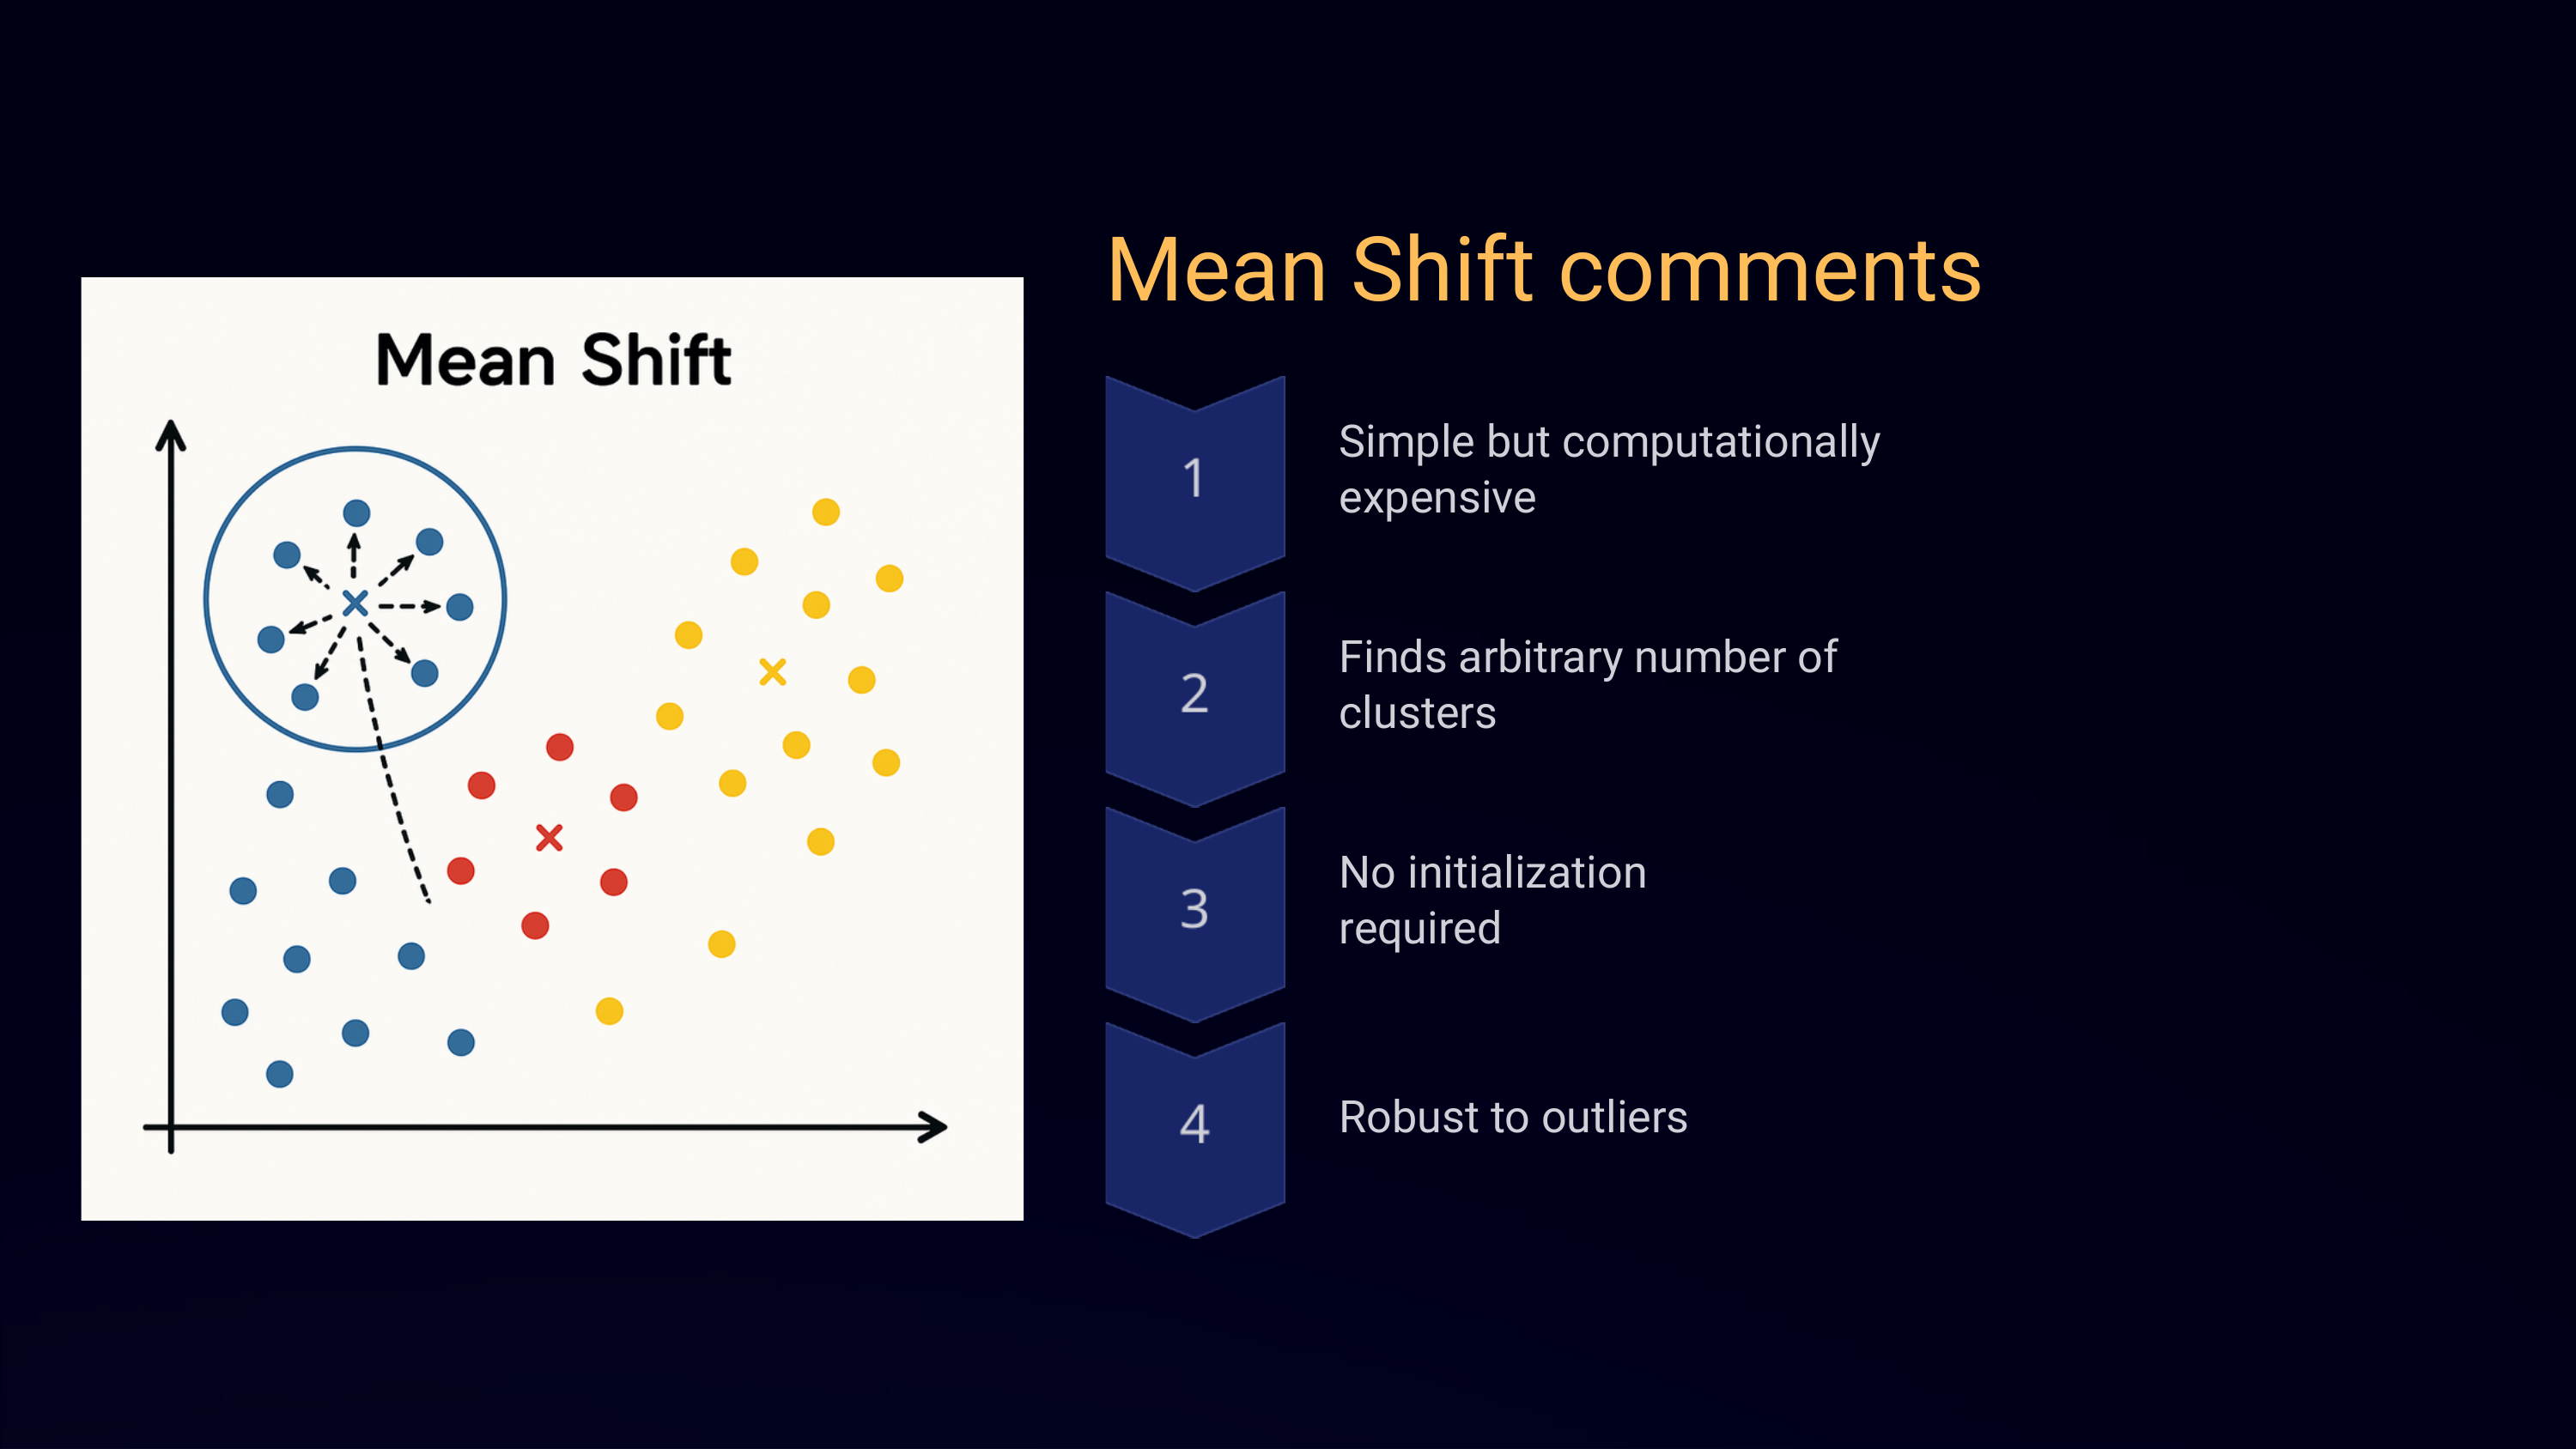

Mean Shift comments

Simple but computationally expensive

Finds arbitrary number of clusters

No initialization required

Robust to outliers